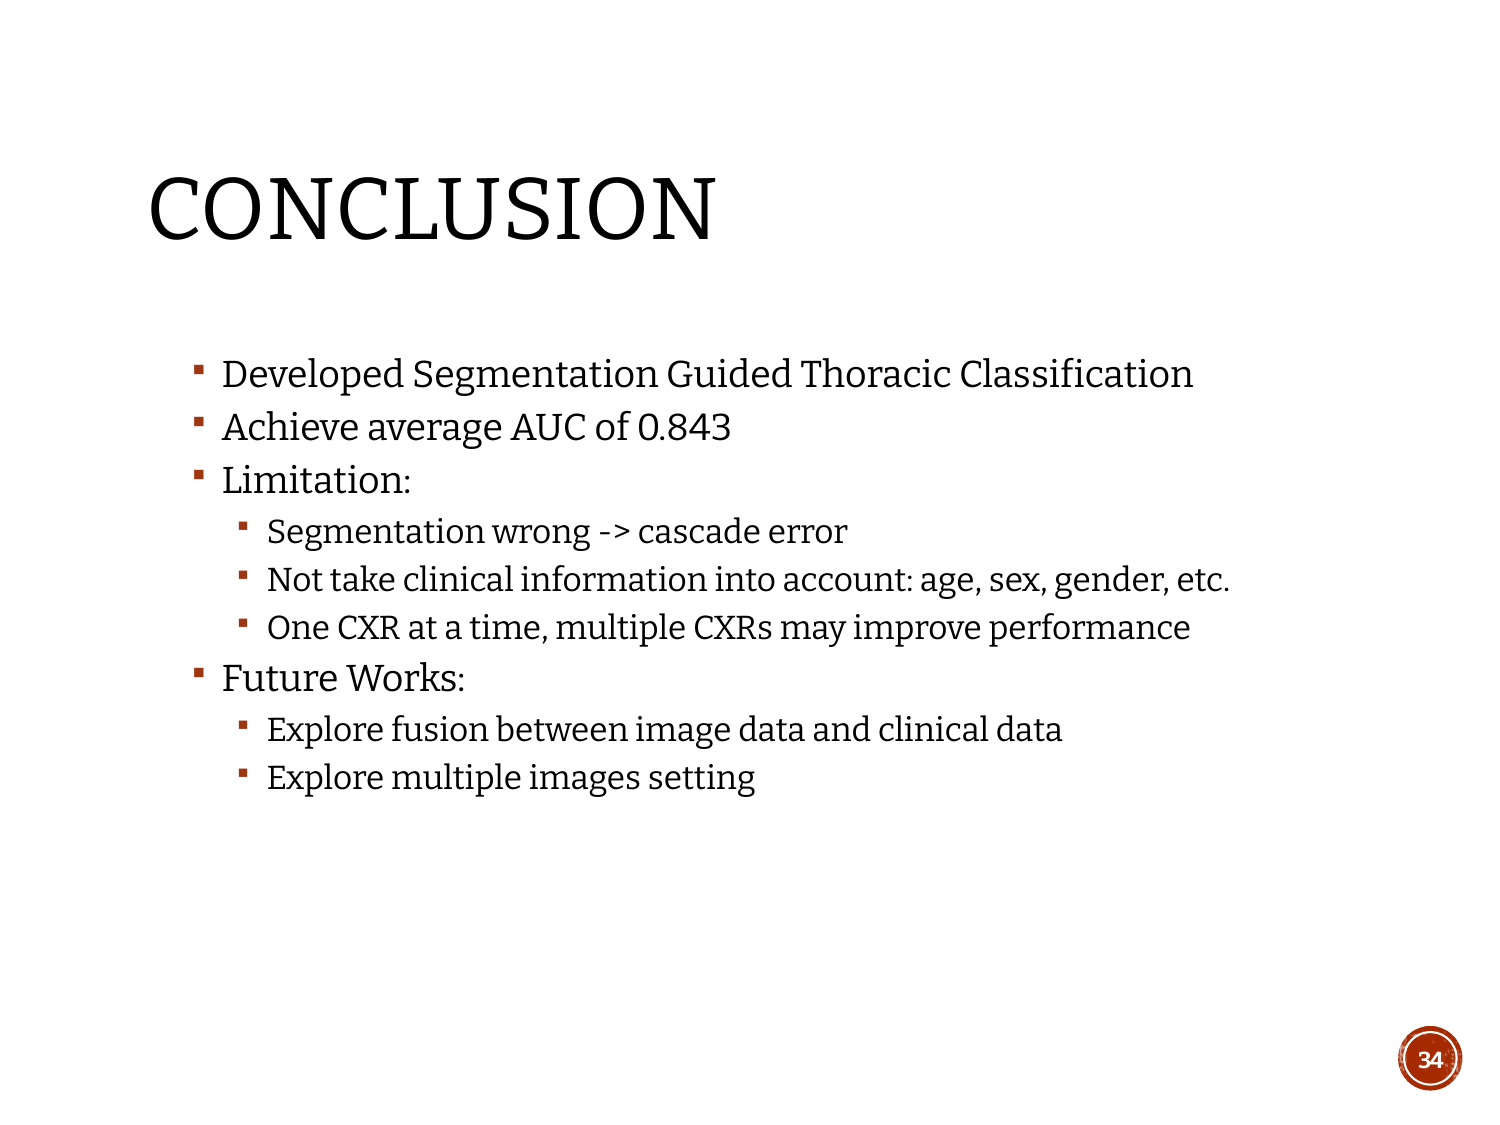

# Conclusion
Developed Segmentation Guided Thoracic Classification
Achieve average AUC of 0.843
Limitation:
Segmentation wrong -> cascade error
Not take clinical information into account: age, sex, gender, etc.
One CXR at a time, multiple CXRs may improve performance
Future Works:
Explore fusion between image data and clinical data
Explore multiple images setting

34